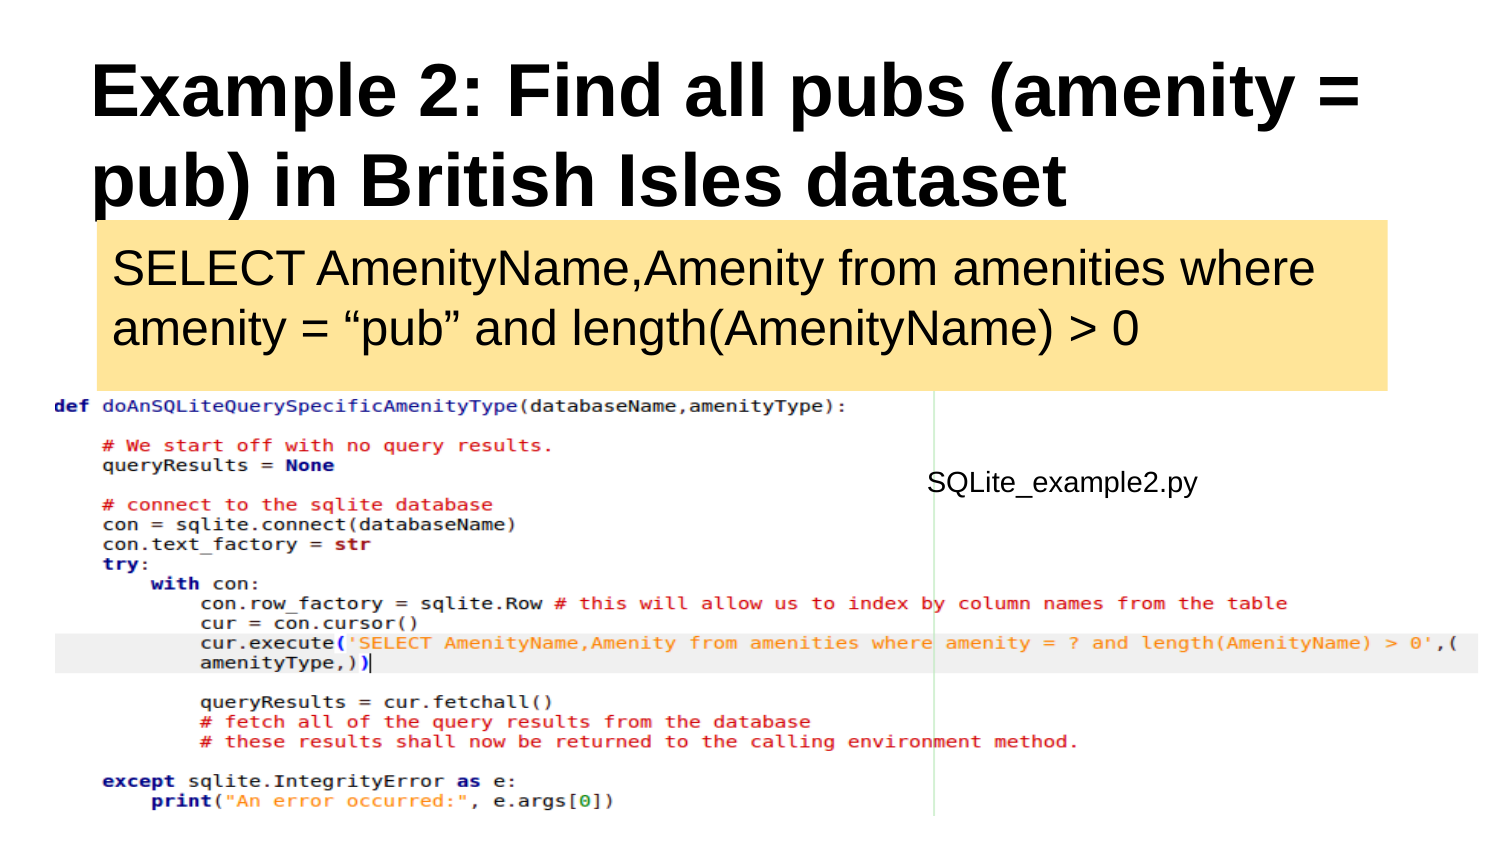

# Example 2: Find all pubs (amenity = pub) in British Isles dataset
SELECT AmenityName,Amenity from amenities where amenity = “pub” and length(AmenityName) > 0

SQLite_example2.py